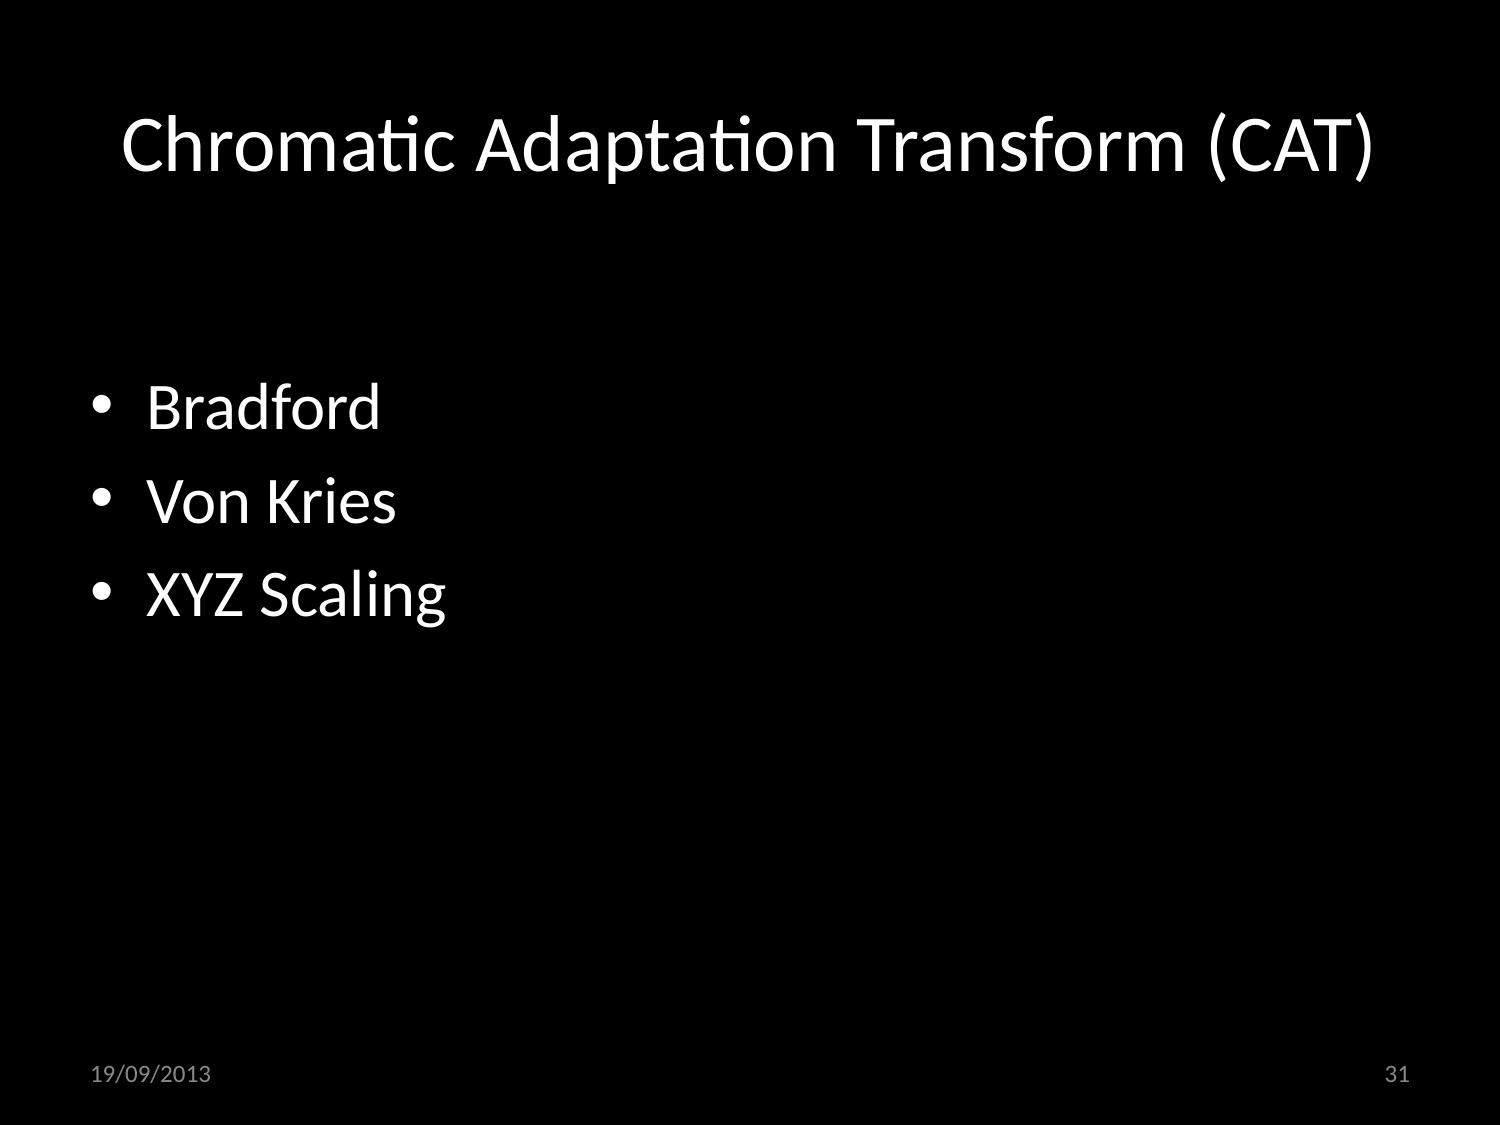

# Chromatic Adaptation Transform (CAT)

Bradford
Von Kries
XYZ Scaling
19/09/2013
31